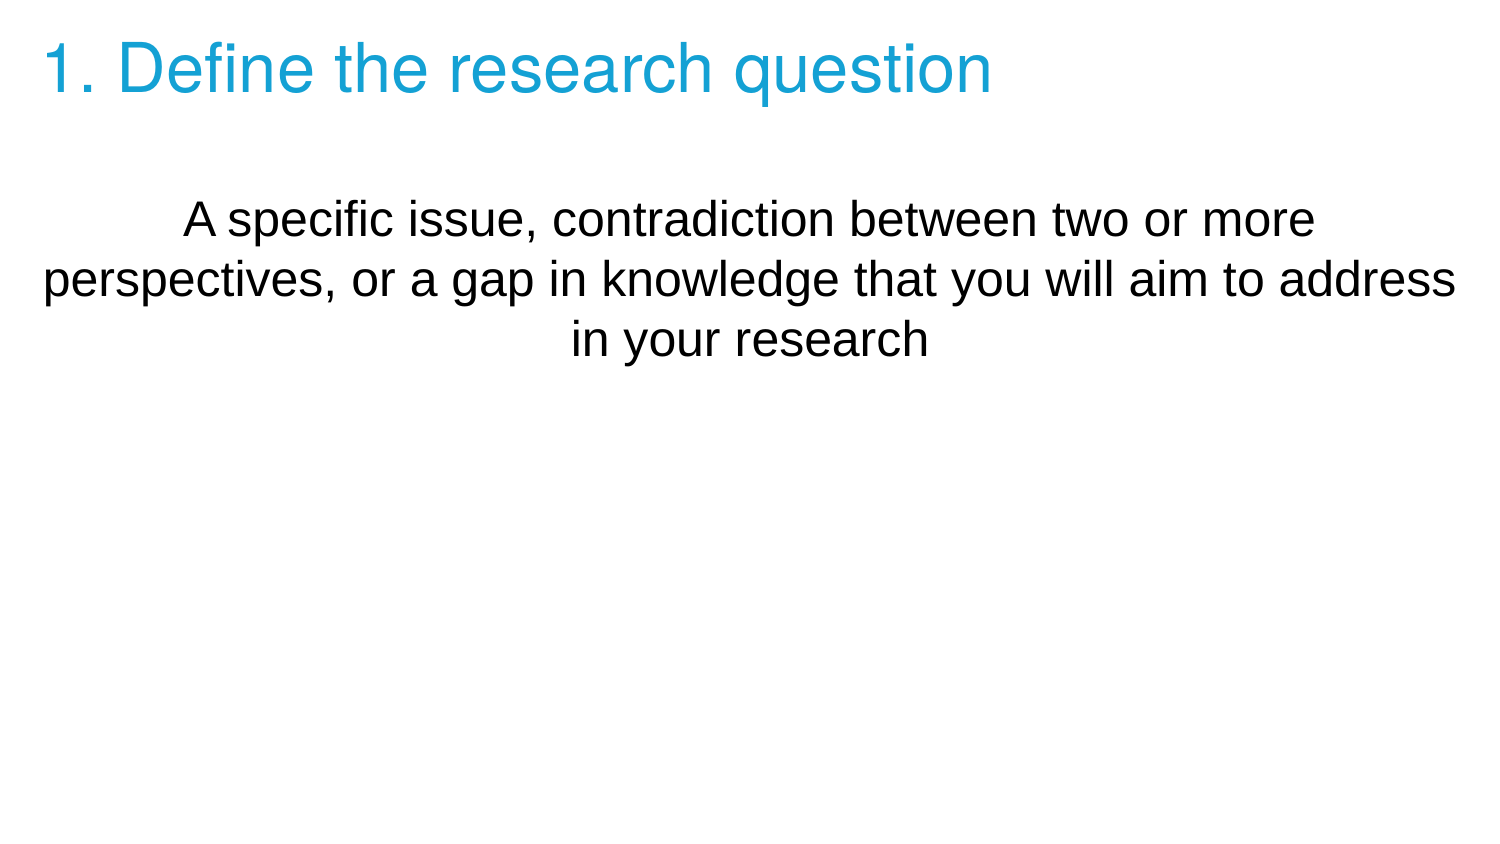

1. Define the research question
A specific issue, contradiction between two or more perspectives, or a gap in knowledge that you will aim to address in your research